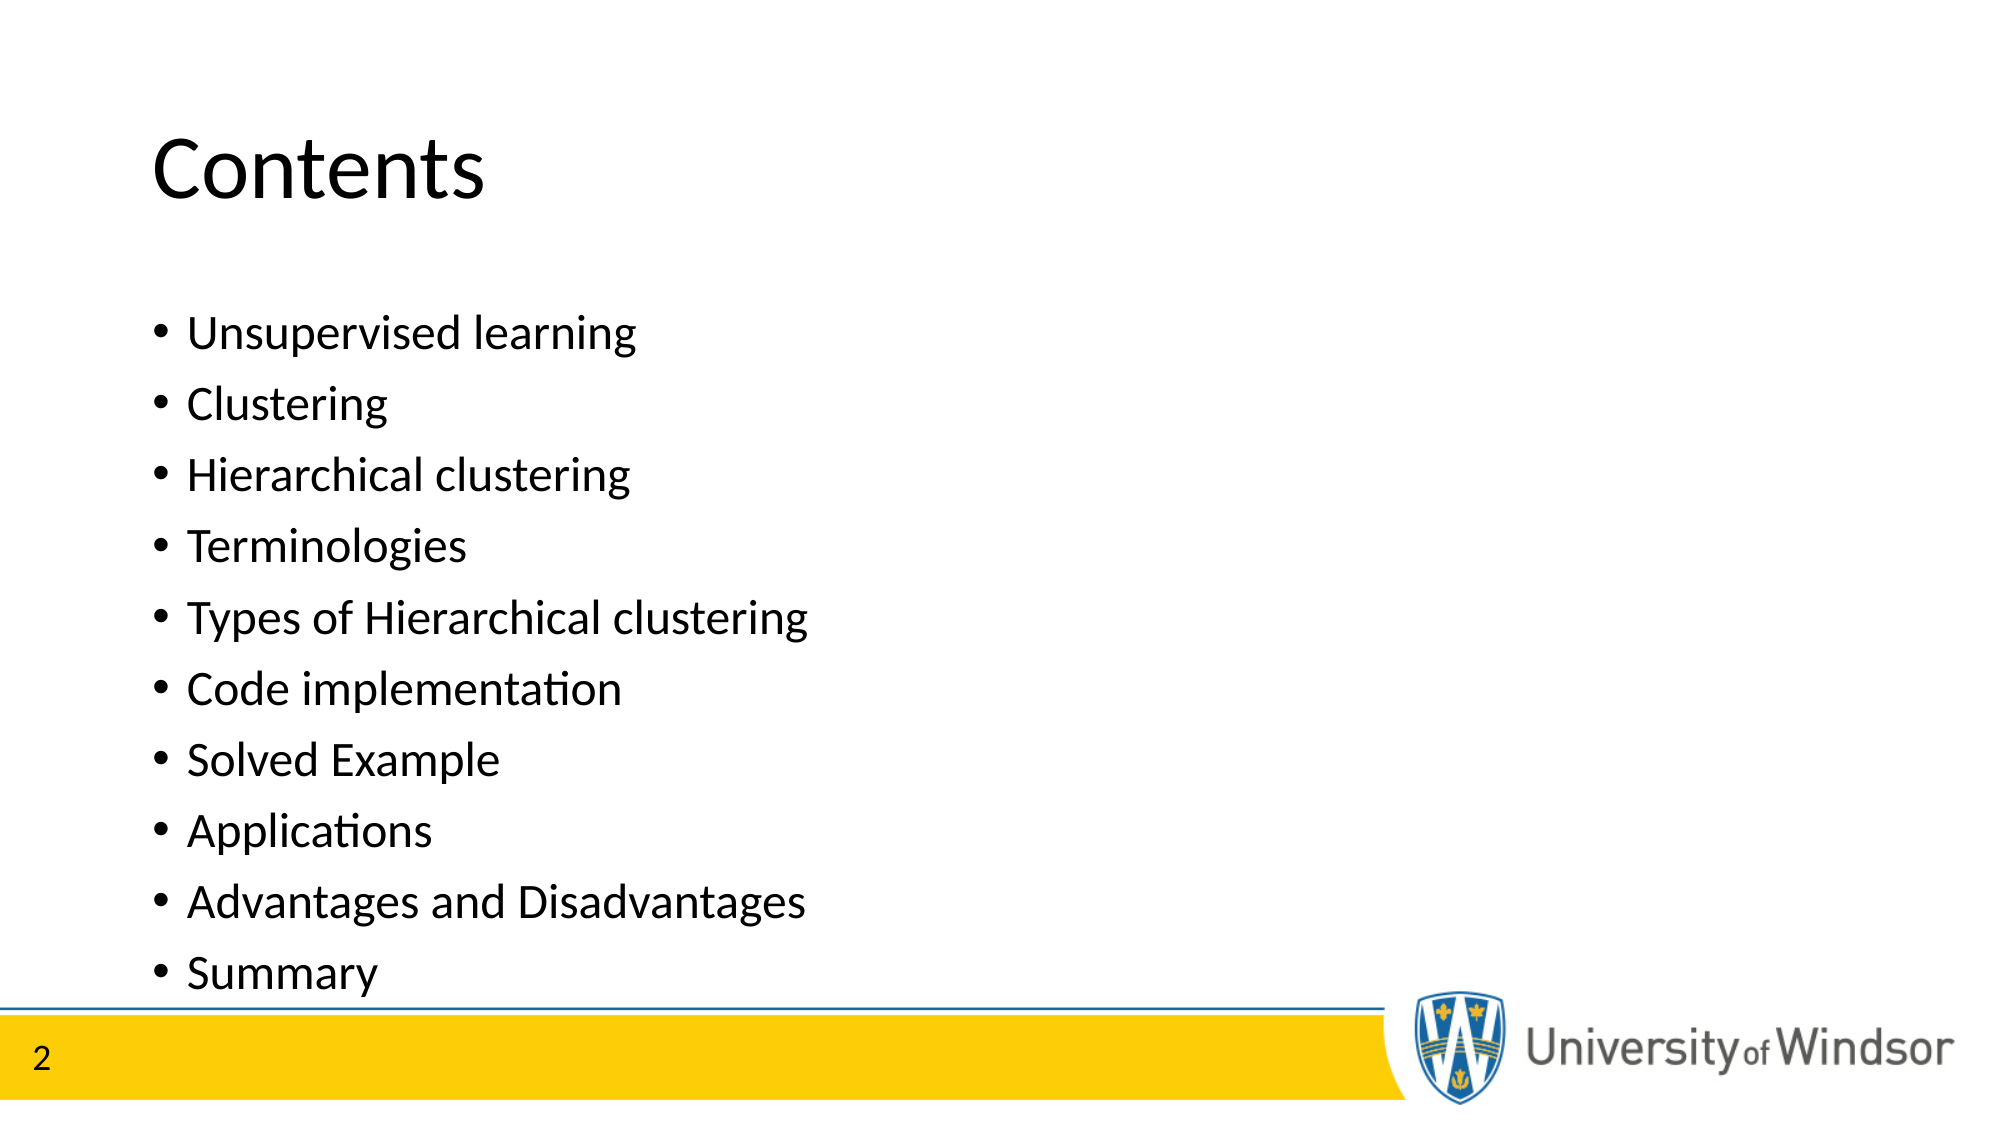

# Contents
Unsupervised learning
Clustering
Hierarchical clustering
Terminologies
Types of Hierarchical clustering
Code implementation
Solved Example
Applications
Advantages and Disadvantages
Summary

2